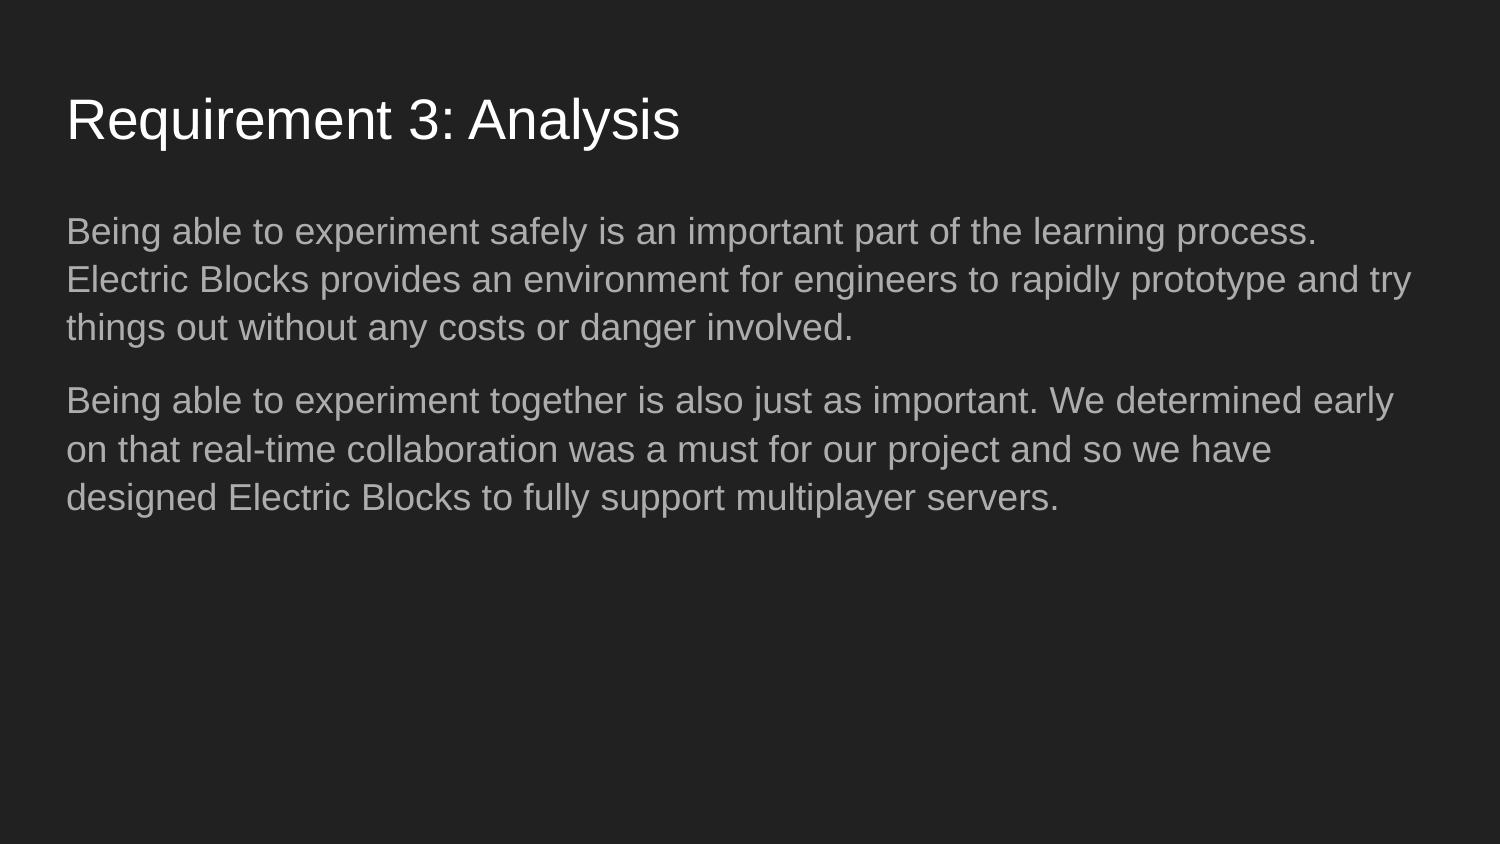

# Requirement 3: Analysis
Being able to experiment safely is an important part of the learning process. Electric Blocks provides an environment for engineers to rapidly prototype and try things out without any costs or danger involved.
Being able to experiment together is also just as important. We determined early on that real-time collaboration was a must for our project and so we have designed Electric Blocks to fully support multiplayer servers.